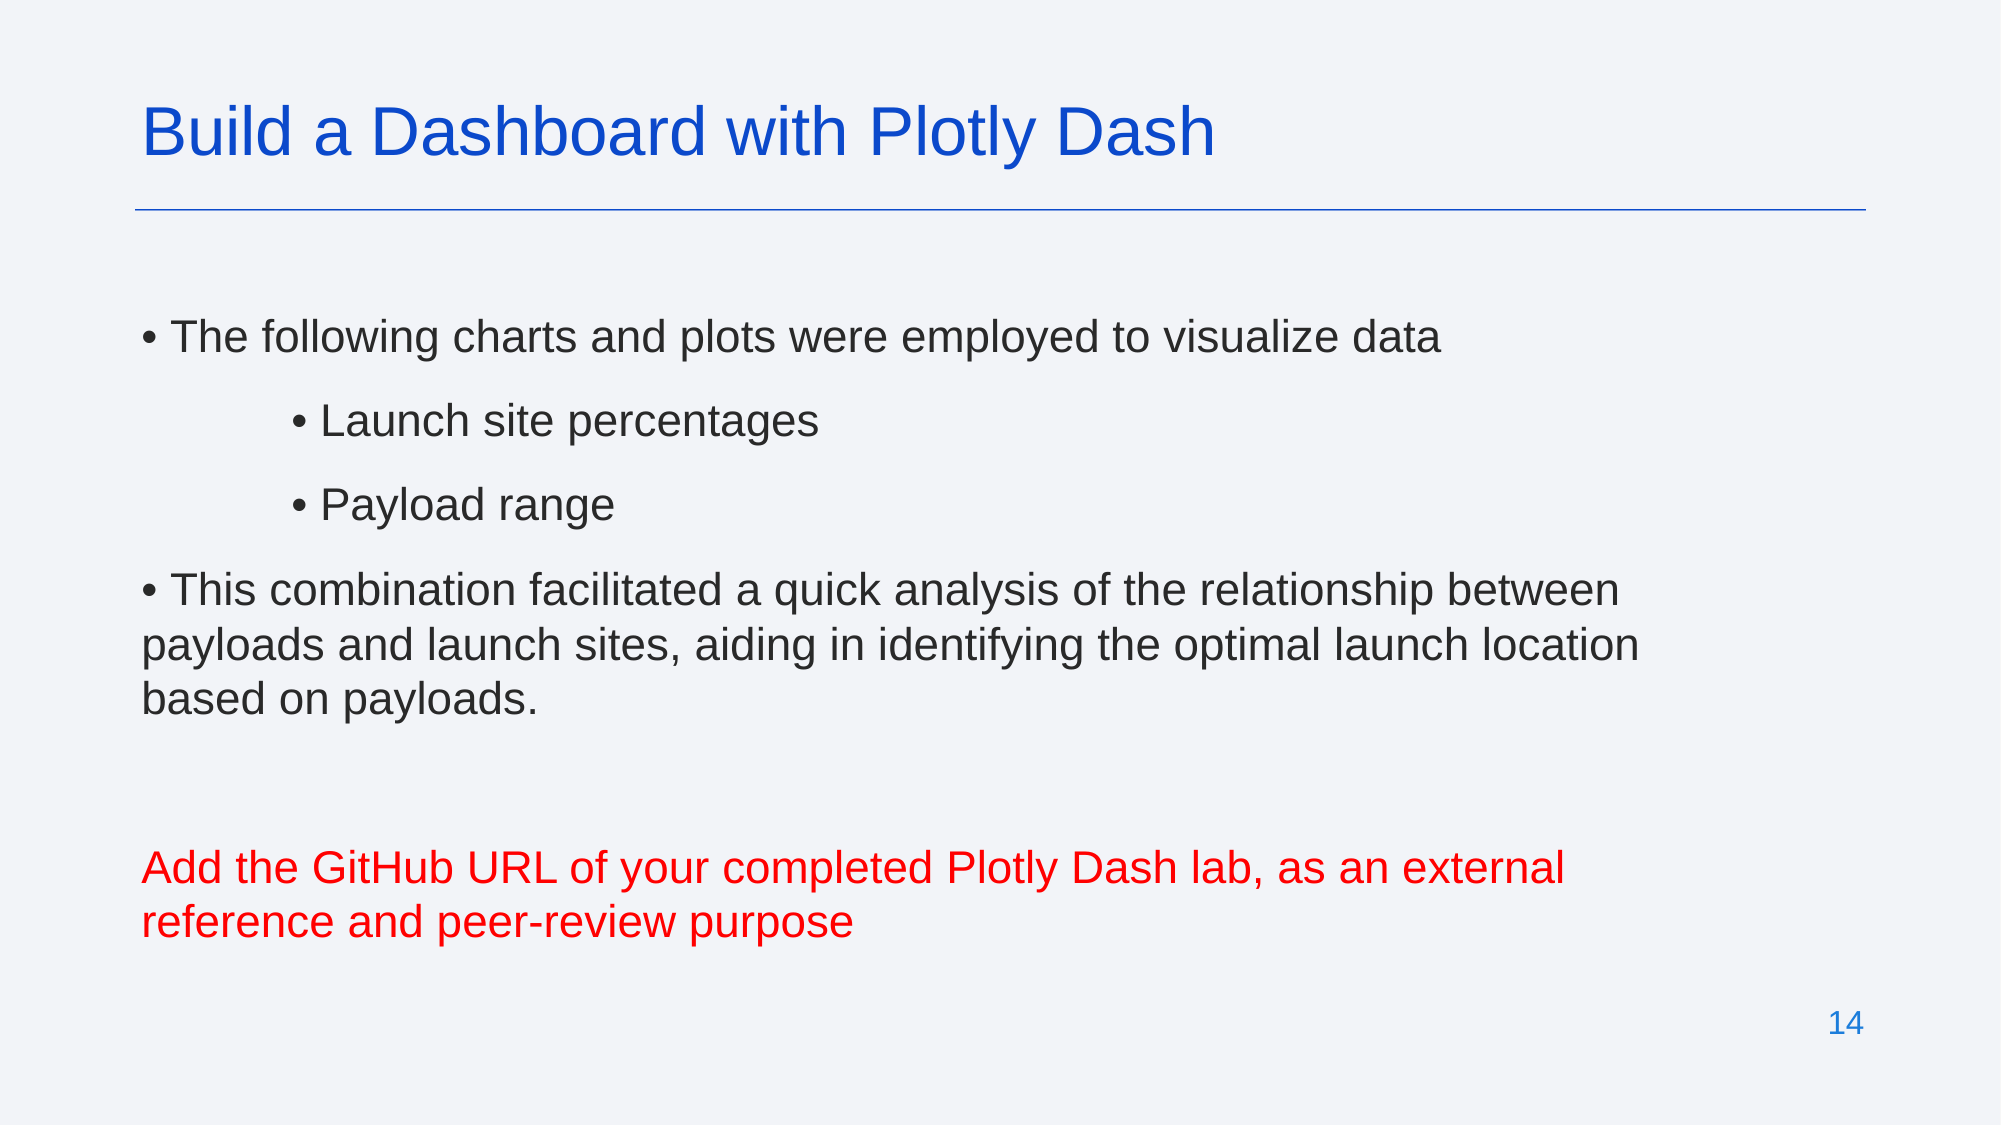

Build a Dashboard with Plotly Dash
• The following charts and plots were employed to visualize data
	• Launch site percentages
	• Payload range
• This combination facilitated a quick analysis of the relationship between   payloads and launch sites, aiding in identifying the optimal launch location based on payloads.

Add the GitHub URL of your completed Plotly Dash lab, as an external reference and peer-review purpose

14